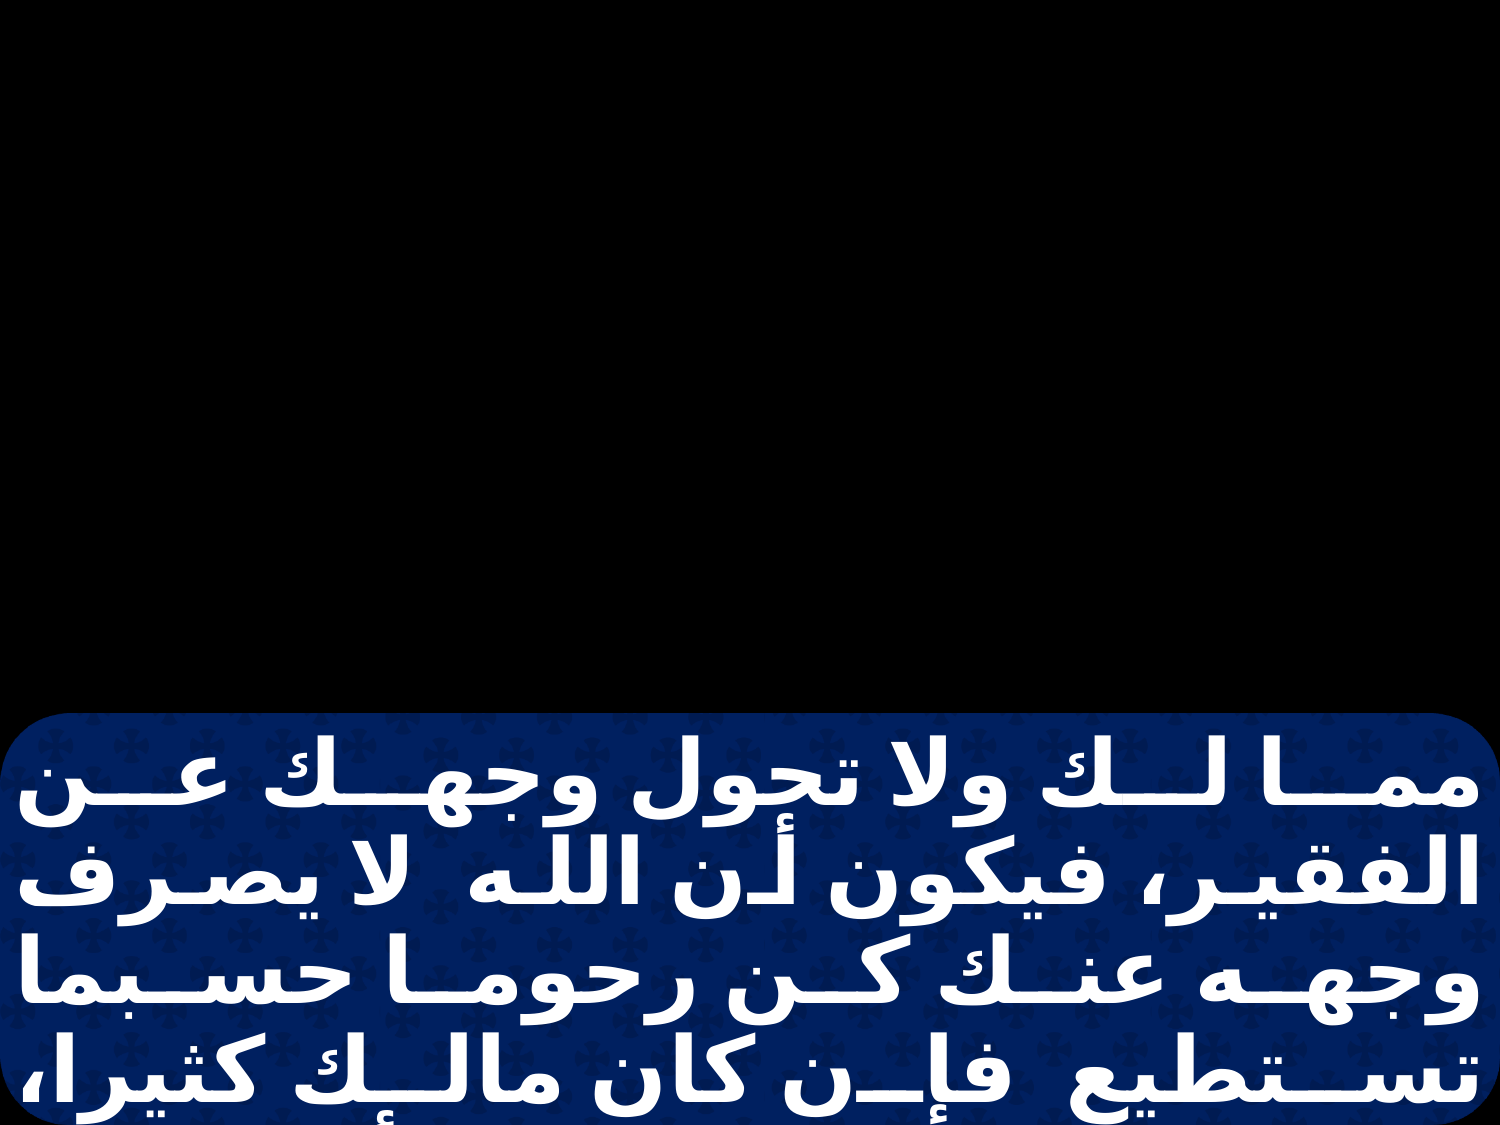

مما لك ولا تحول وجهك عن الفقير، فيكون أن الله  لا يصرف وجهه عنك كن رحوما حسبما تستطيع  فإن كان مالك كثيرا، فليكن ما تعطي كثيرا أو قليلا  فقليلا عن طيب قلب. فإنه يكون لك كنز إحسان ليوم